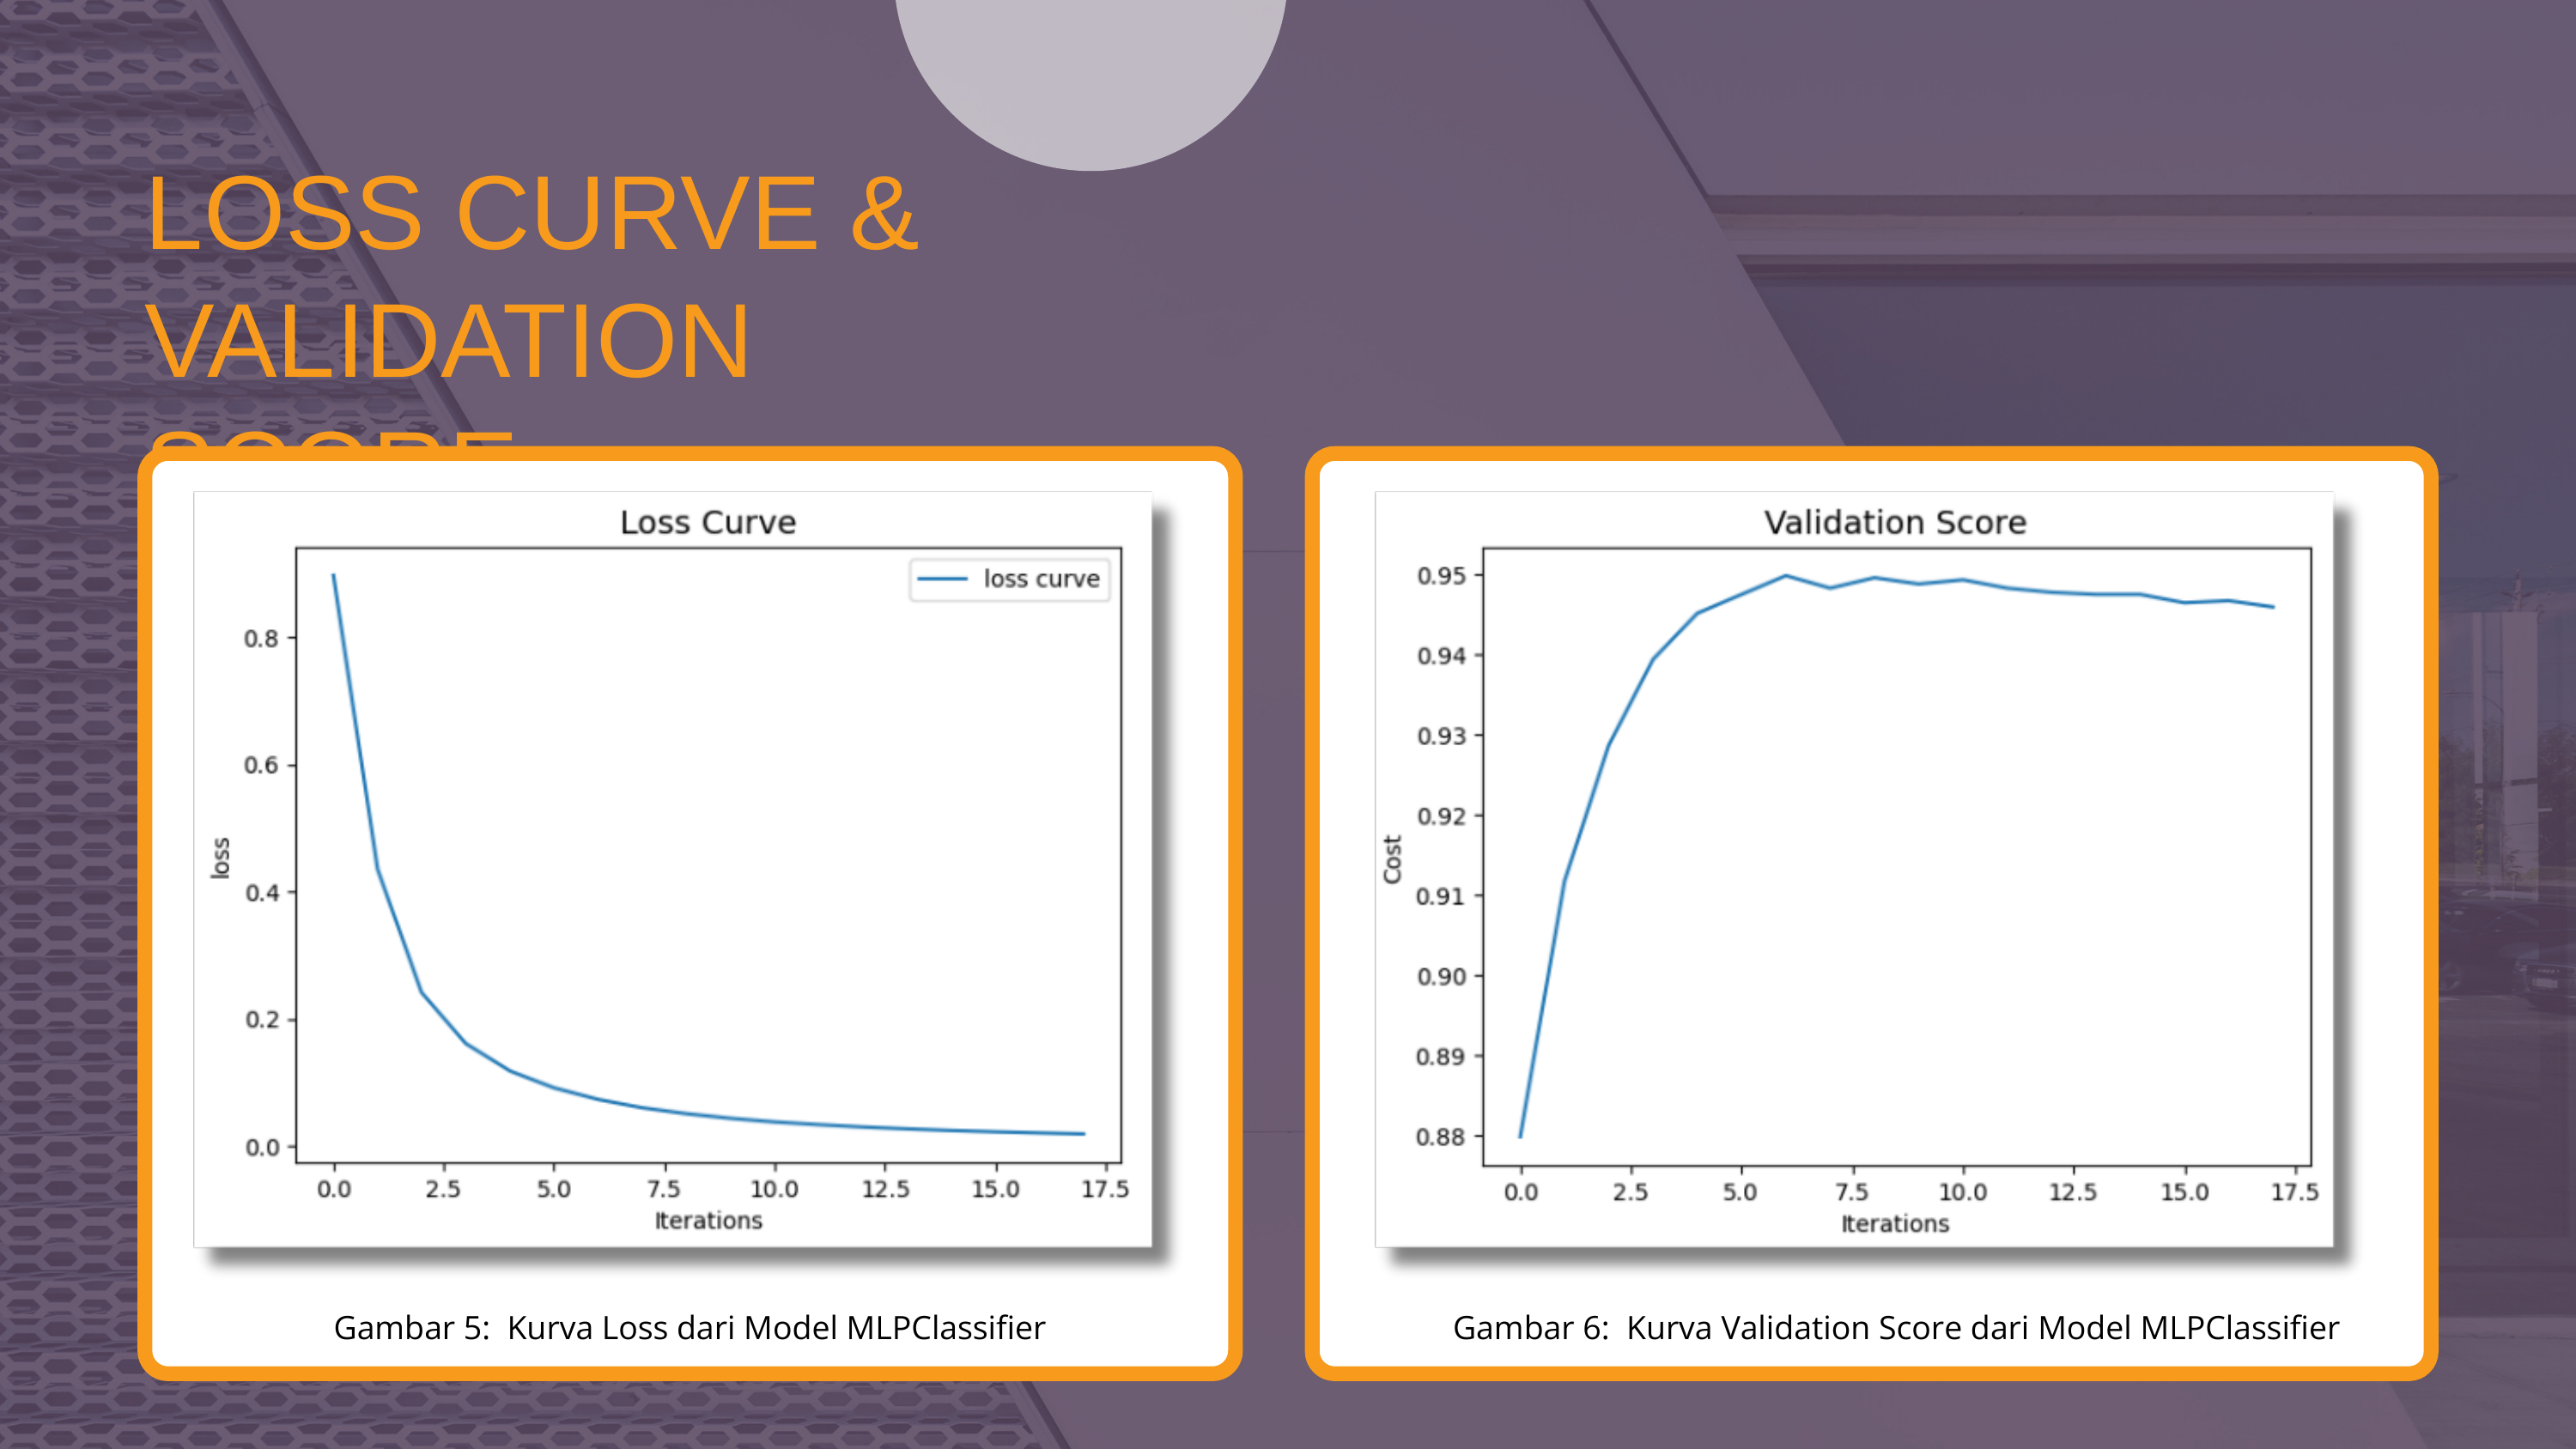

LOSS CURVE & VALIDATION SCORE

Gambar 5:  Kurva Loss dari Model MLPClassifier
Gambar 6:  Kurva Validation Score dari Model MLPClassifier